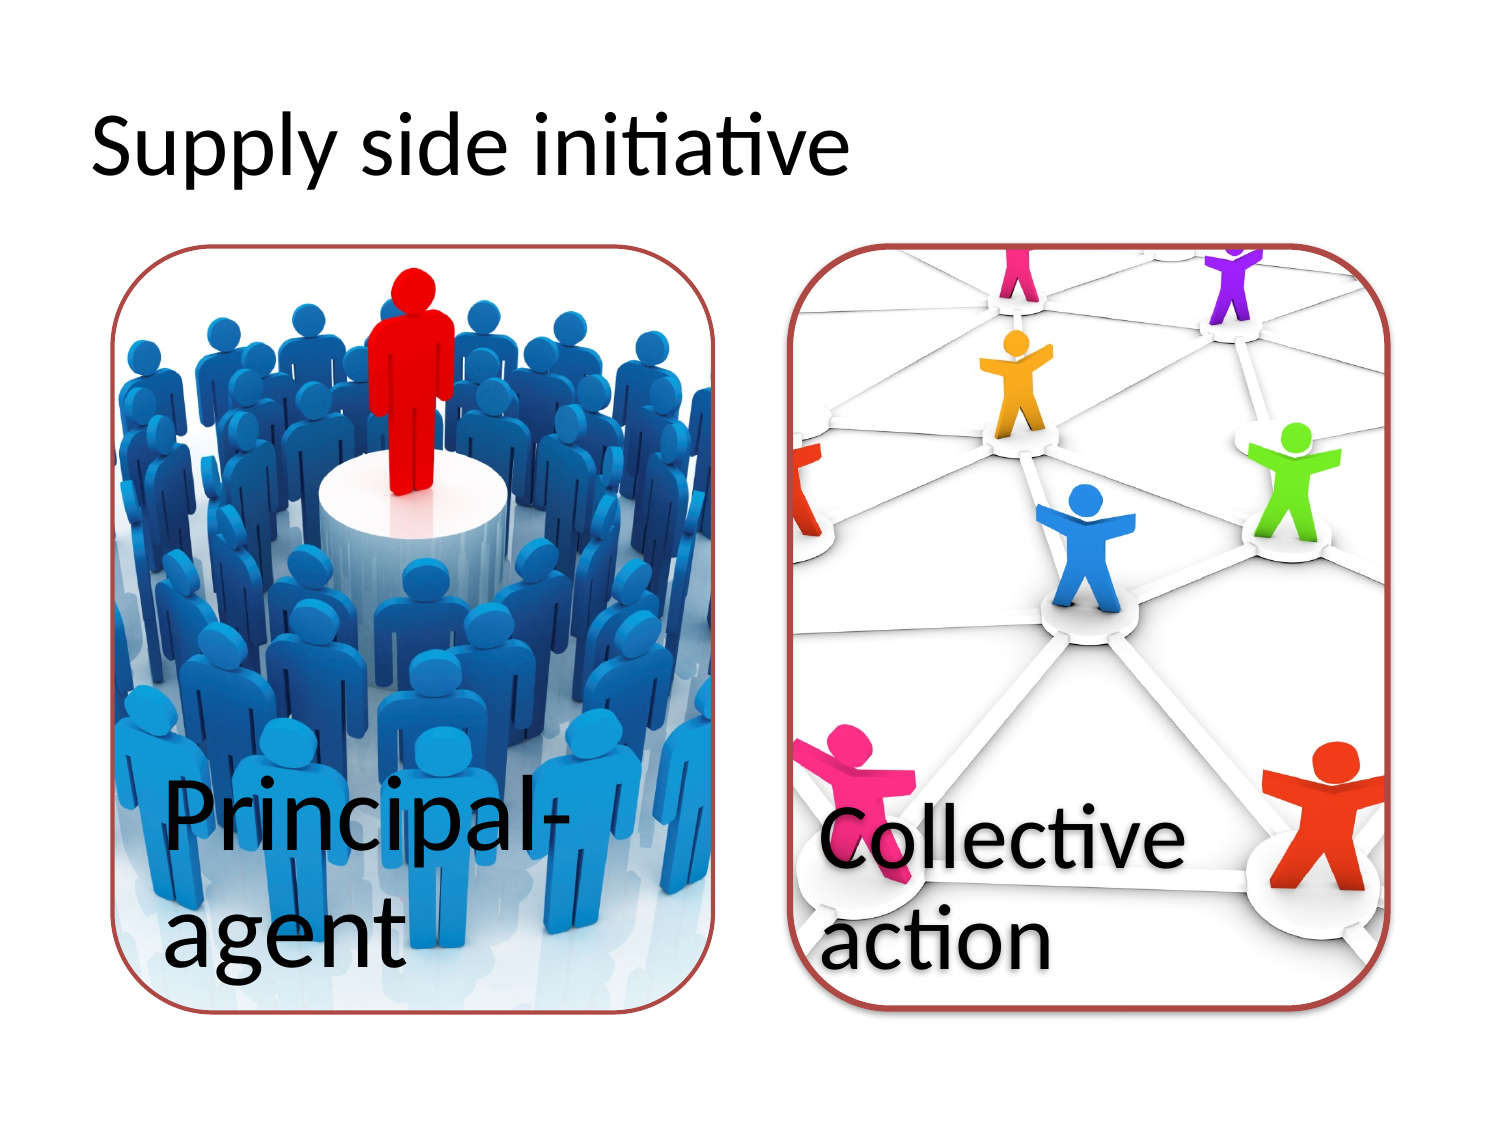

# Supply side initiative
Principal-agent
Collective action